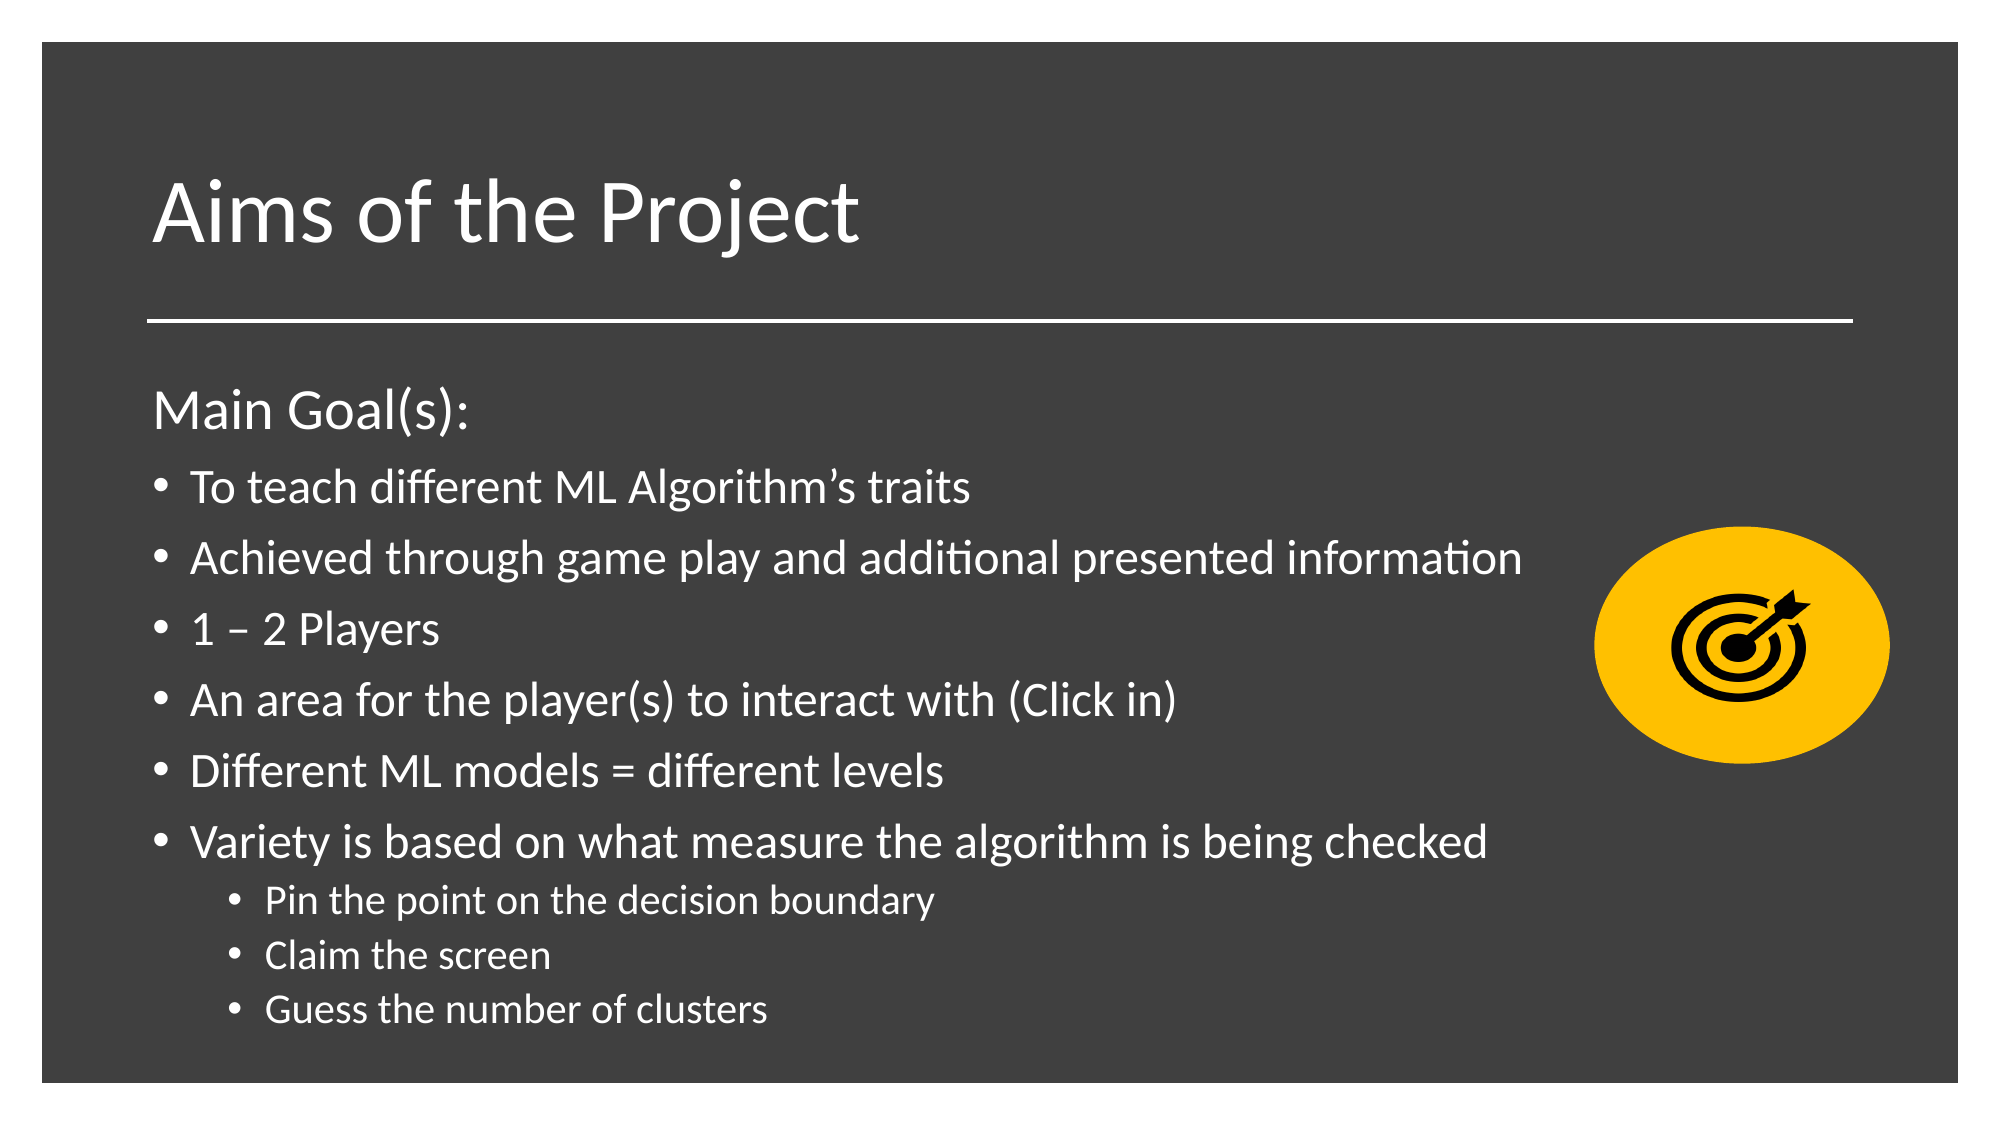

# Aims of the Project
Main Goal(s):
To teach different ML Algorithm’s traits
Achieved through game play and additional presented information
1 – 2 Players
An area for the player(s) to interact with (Click in)
Different ML models = different levels
Variety is based on what measure the algorithm is being checked
Pin the point on the decision boundary
Claim the screen
Guess the number of clusters